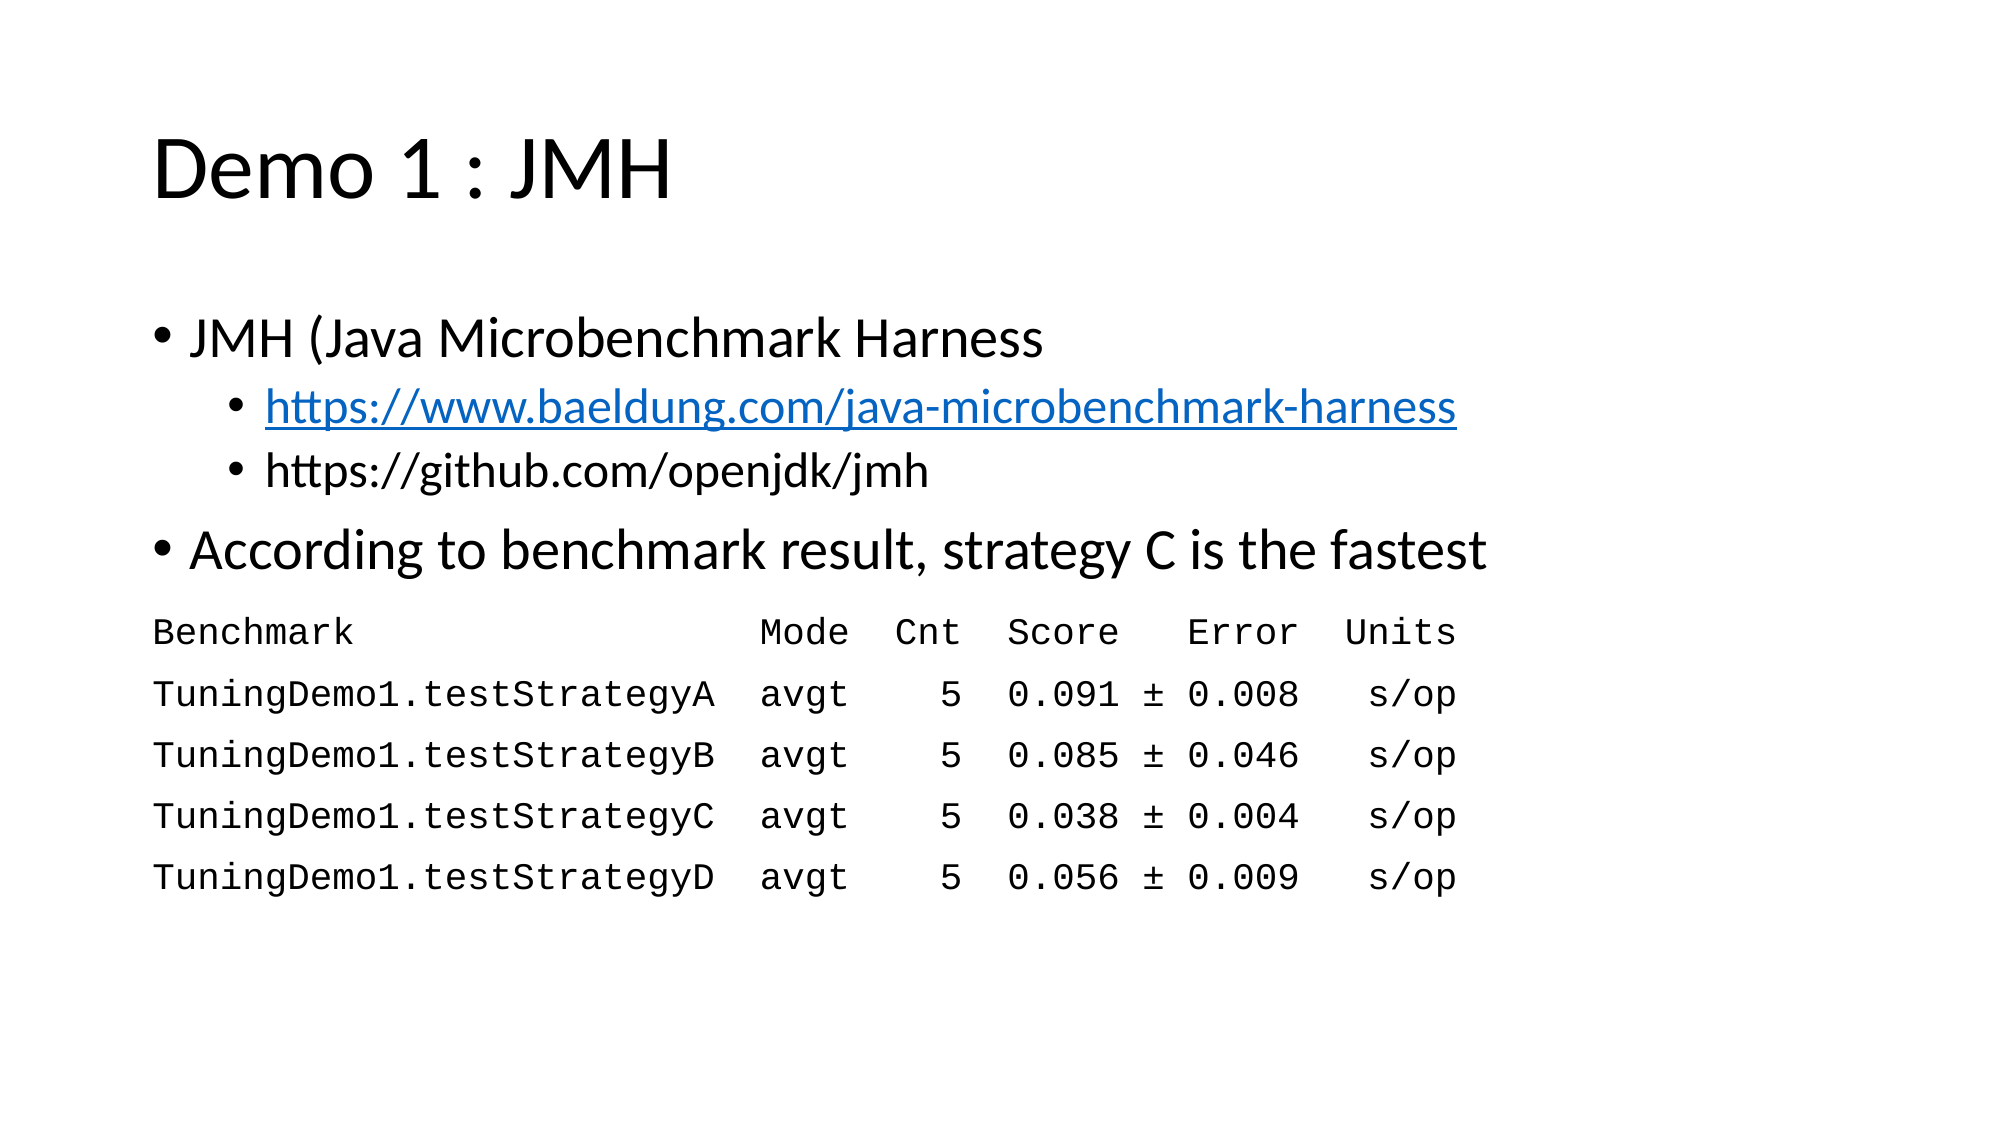

# Demo 1 : JMH
JMH (Java Microbenchmark Harness
https://www.baeldung.com/java-microbenchmark-harness
https://github.com/openjdk/jmh
According to benchmark result, strategy C is the fastest
Benchmark                  Mode  Cnt  Score   Error  Units
TuningDemo1.testStrategyA  avgt    5  0.091 ± 0.008   s/op
TuningDemo1.testStrategyB  avgt    5  0.085 ± 0.046   s/op
TuningDemo1.testStrategyC  avgt    5  0.038 ± 0.004   s/op
TuningDemo1.testStrategyD  avgt    5  0.056 ± 0.009   s/op